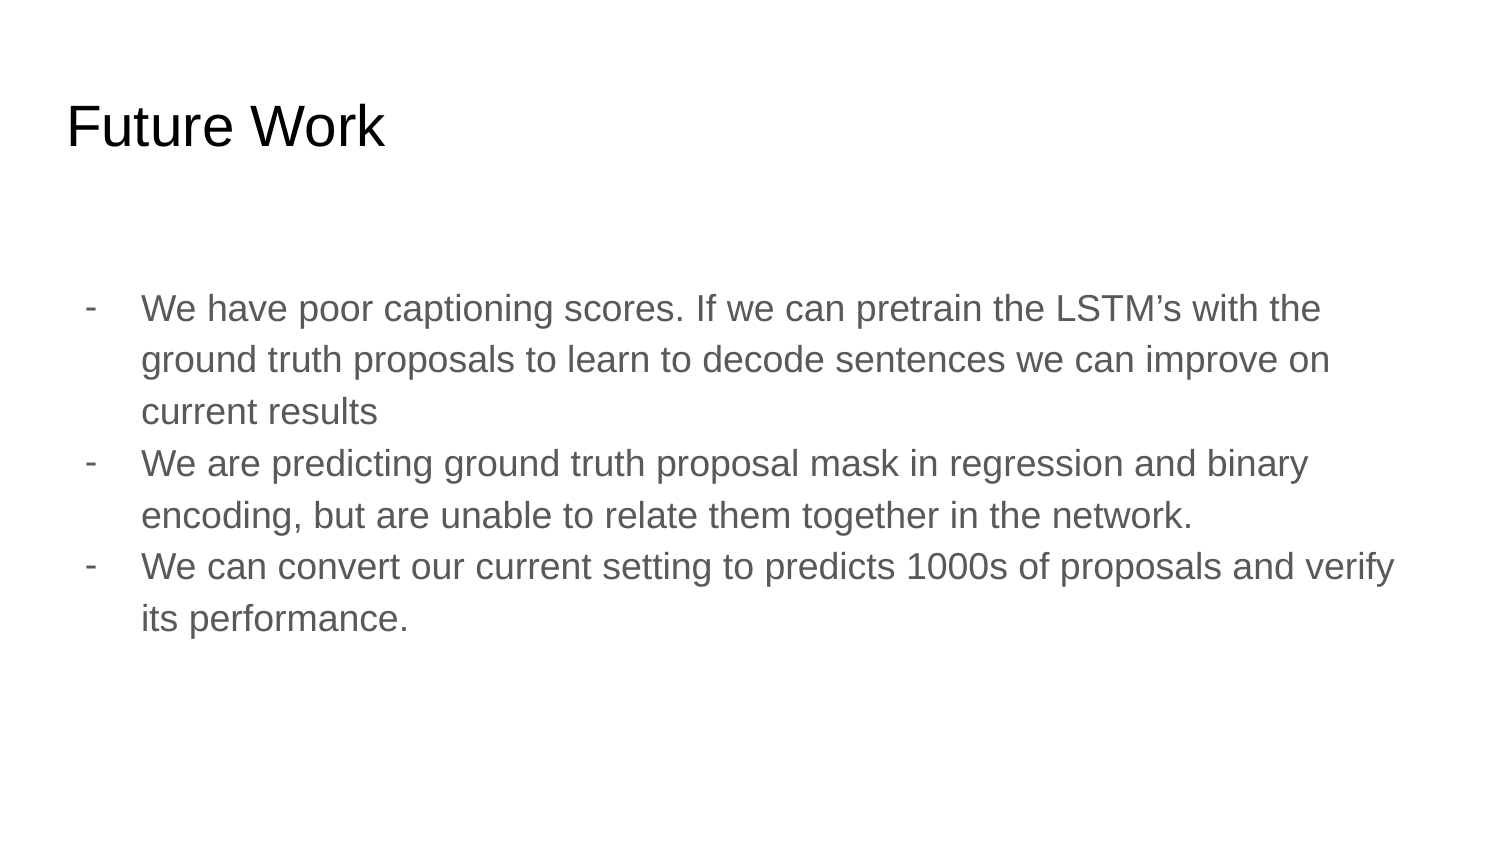

# Future Work
We have poor captioning scores. If we can pretrain the LSTM’s with the ground truth proposals to learn to decode sentences we can improve on current results
We are predicting ground truth proposal mask in regression and binary encoding, but are unable to relate them together in the network.
We can convert our current setting to predicts 1000s of proposals and verify its performance.